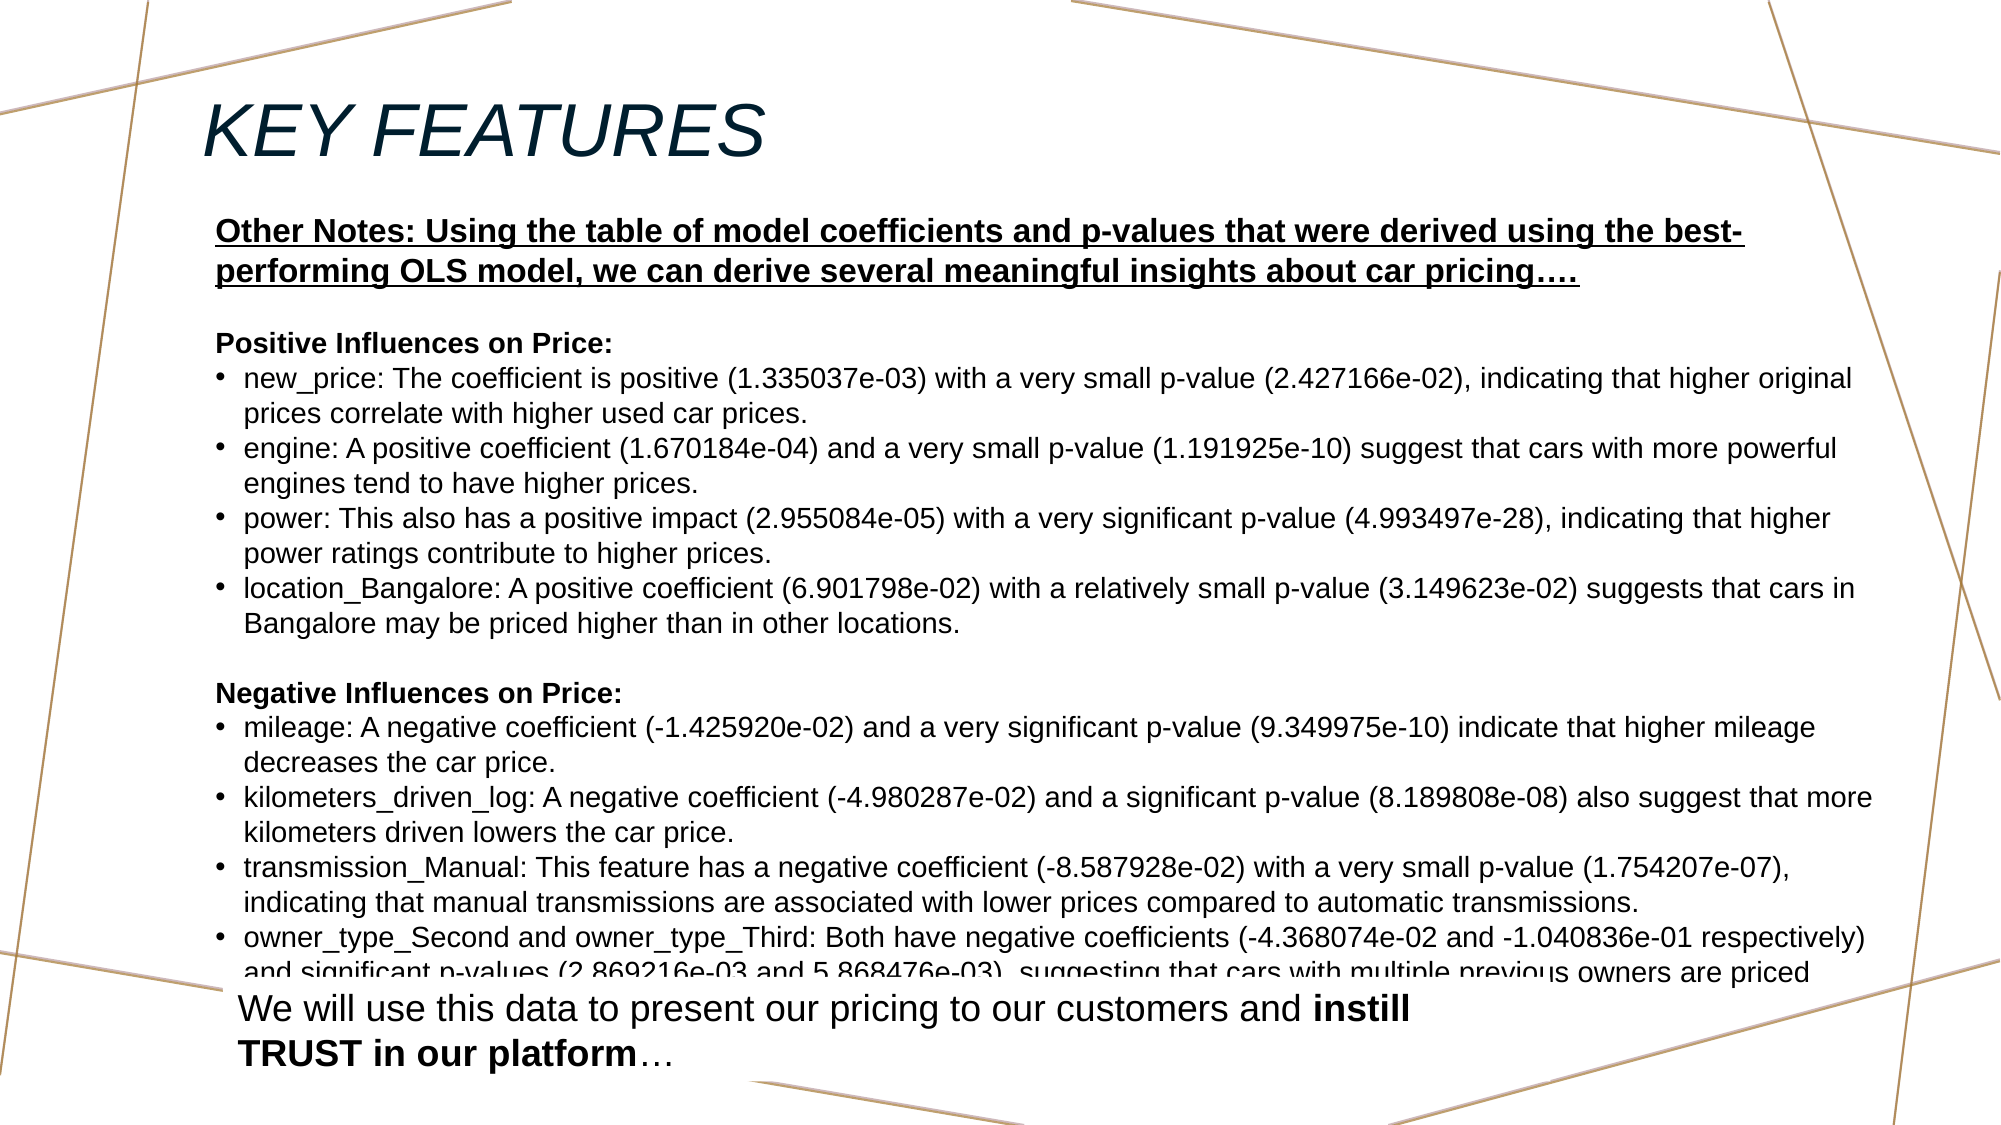

# Key Features
Other Notes: Using the table of model coefficients and p-values that were derived using the best-performing OLS model, we can derive several meaningful insights about car pricing….

Positive Influences on Price:
new_price: The coefficient is positive (1.335037e-03) with a very small p-value (2.427166e-02), indicating that higher original prices correlate with higher used car prices.
engine: A positive coefficient (1.670184e-04) and a very small p-value (1.191925e-10) suggest that cars with more powerful engines tend to have higher prices.
power: This also has a positive impact (2.955084e-05) with a very significant p-value (4.993497e-28), indicating that higher power ratings contribute to higher prices.
location_Bangalore: A positive coefficient (6.901798e-02) with a relatively small p-value (3.149623e-02) suggests that cars in Bangalore may be priced higher than in other locations.
Negative Influences on Price:
mileage: A negative coefficient (-1.425920e-02) and a very significant p-value (9.349975e-10) indicate that higher mileage decreases the car price.
kilometers_driven_log: A negative coefficient (-4.980287e-02) and a significant p-value (8.189808e-08) also suggest that more kilometers driven lowers the car price.
transmission_Manual: This feature has a negative coefficient (-8.587928e-02) with a very small p-value (1.754207e-07), indicating that manual transmissions are associated with lower prices compared to automatic transmissions.
owner_type_Second and owner_type_Third: Both have negative coefficients (-4.368074e-02 and -1.040836e-01 respectively) and significant p-values (2.869216e-03 and 5.868476e-03), suggesting that cars with multiple previous owners are priced lower.
We will use this data to present our pricing to our customers and instill TRUST in our platform…